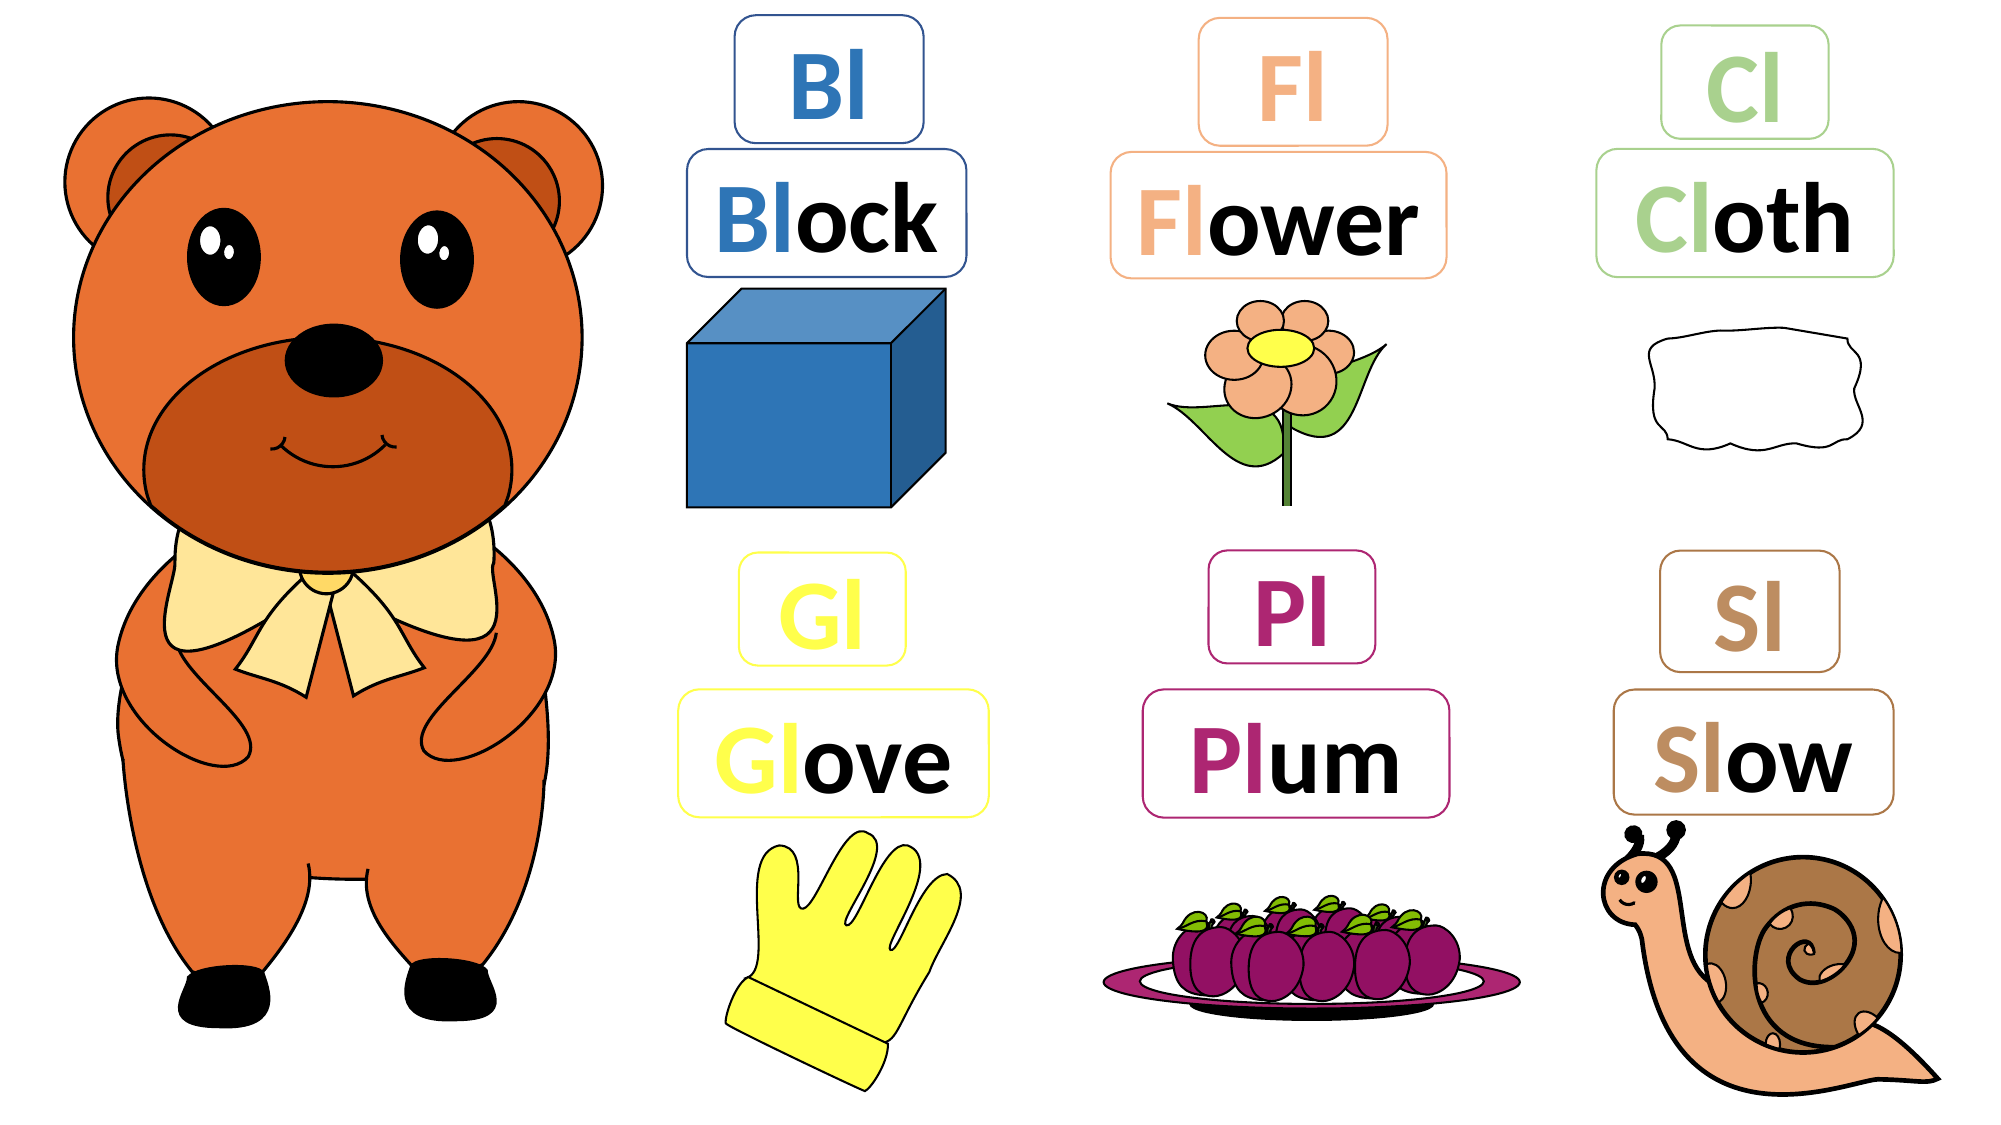

Bl
Fl
Cl

Cloth
Block
Flower

Pl
Sl
Gl
Glove
Plum
Slow